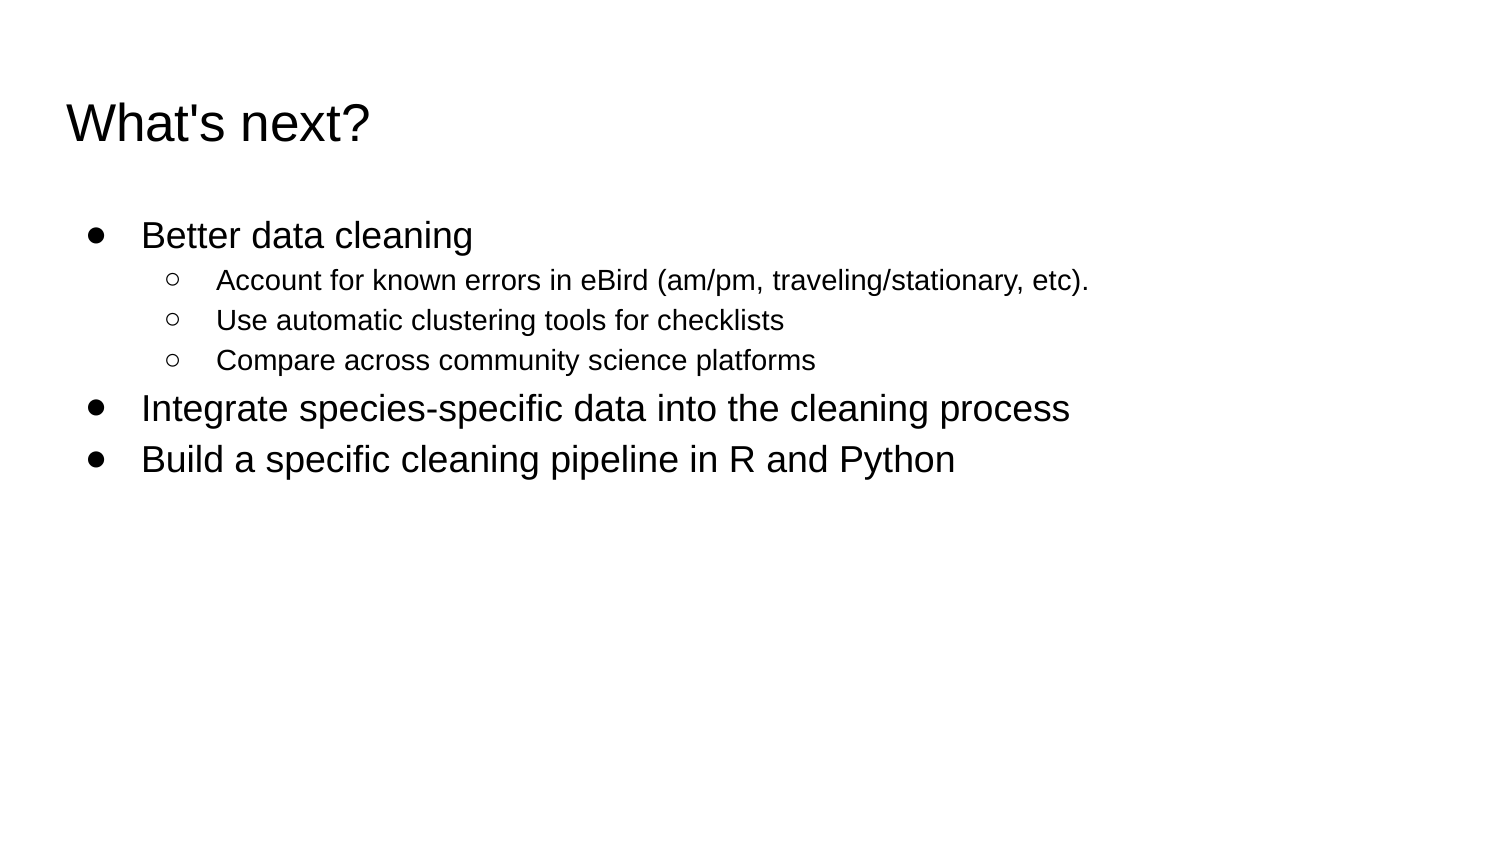

# What's next?
Better data cleaning
Account for known errors in eBird (am/pm, traveling/stationary, etc).
Use automatic clustering tools for checklists
Compare across community science platforms
Integrate species-specific data into the cleaning process
Build a specific cleaning pipeline in R and Python